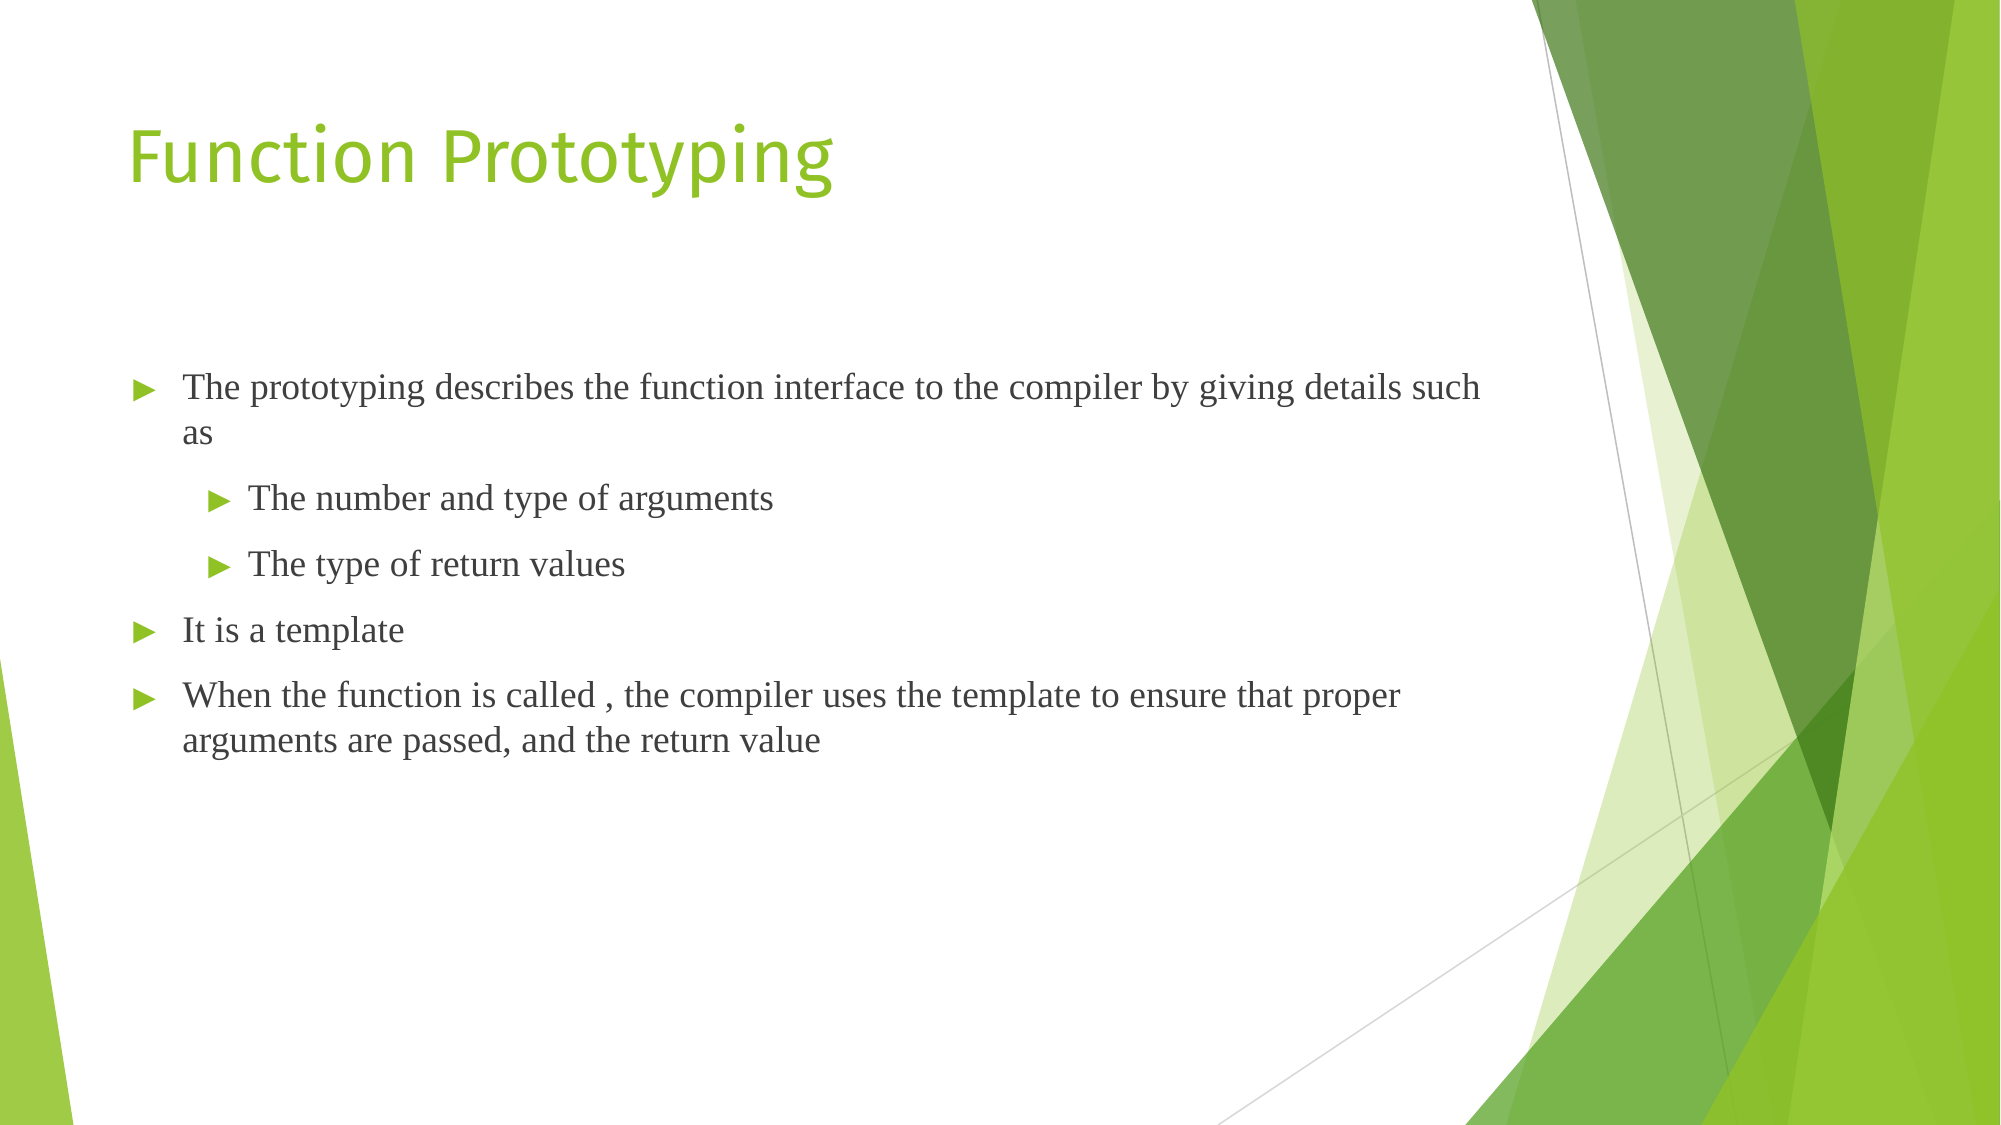

# Function Prototyping
The prototyping describes the function interface to the compiler by giving details such as
The number and type of arguments
The type of return values
It is a template
When the function is called , the compiler uses the template to ensure that proper arguments are passed, and the return value